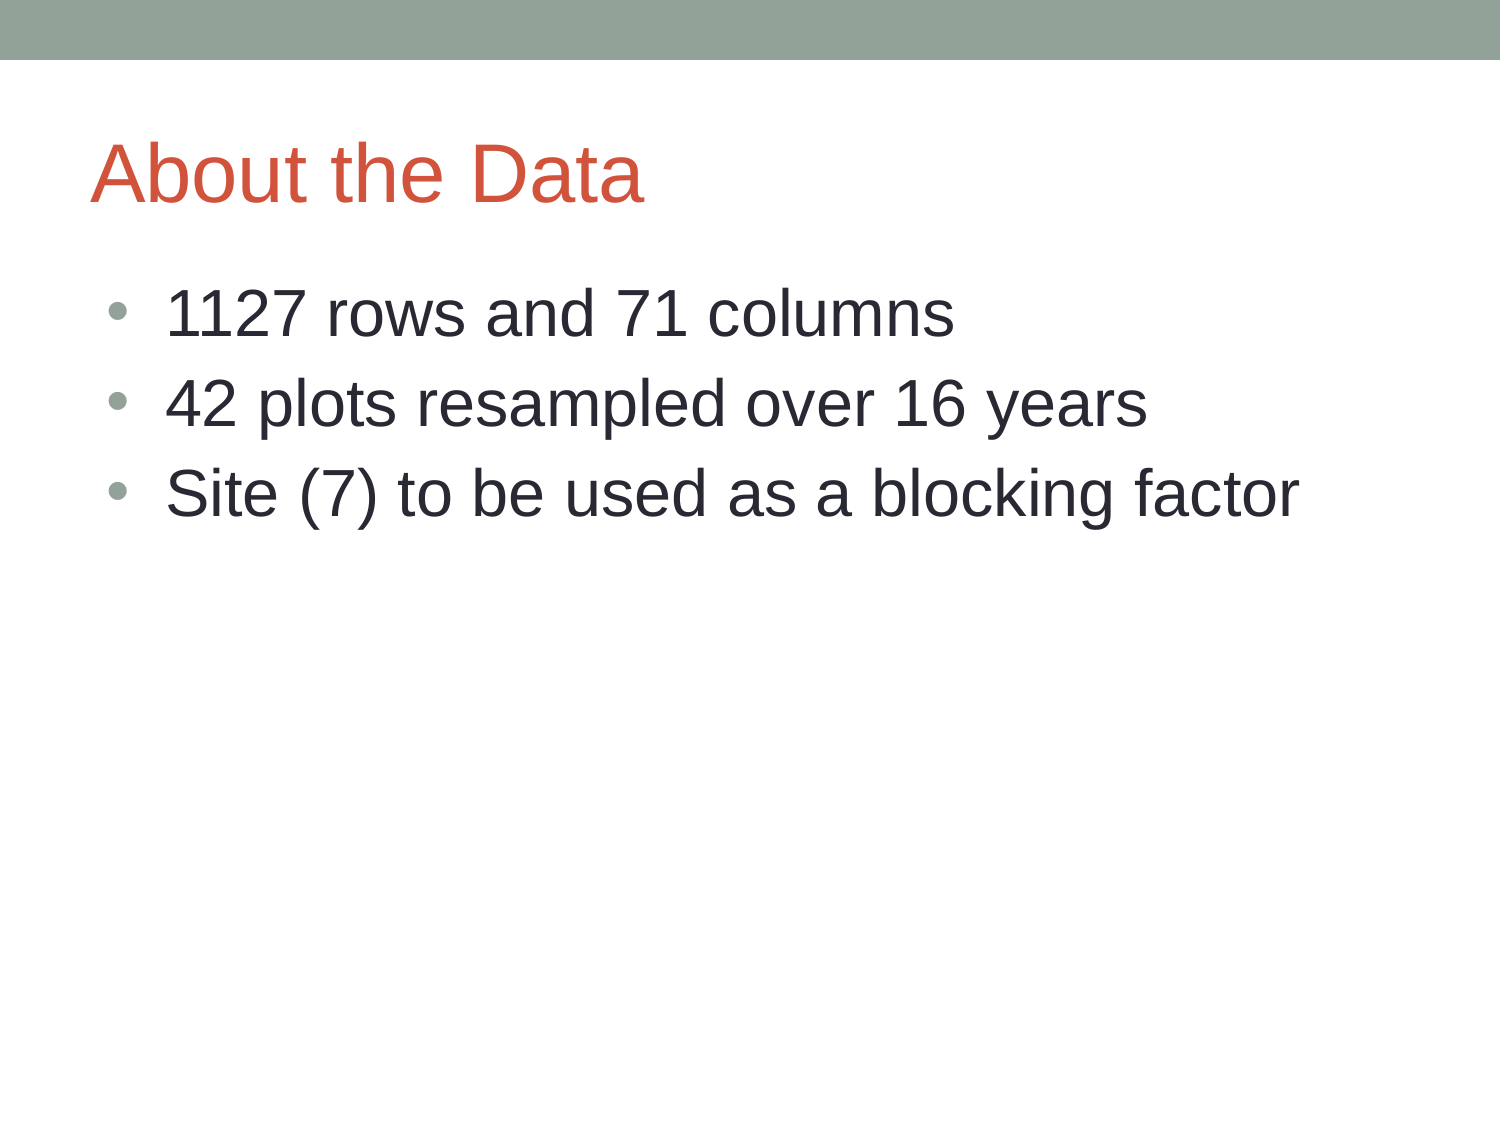

# About the Data
1127 rows and 71 columns
42 plots resampled over 16 years
Site (7) to be used as a blocking factor